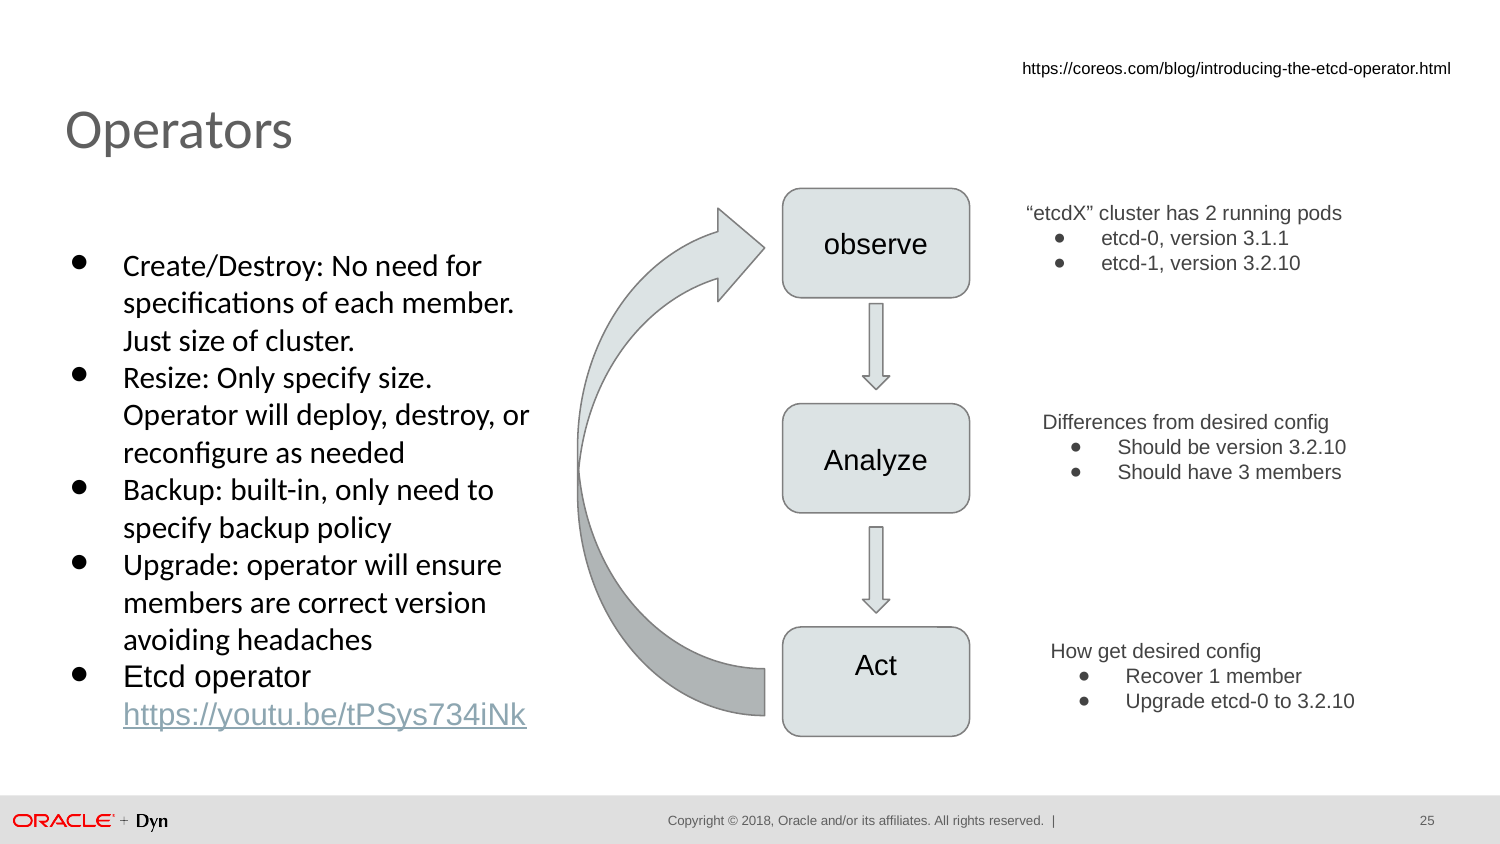

https://coreos.com/blog/introducing-the-etcd-operator.html
# Operators

observe
“etcdX” cluster has 2 running pods
etcd-0, version 3.1.1
etcd-1, version 3.2.10

Create/Destroy: No need for specifications of each member. Just size of cluster.
Resize: Only specify size. Operator will deploy, destroy, or reconfigure as needed
Backup: built-in, only need to specify backup policy
Upgrade: operator will ensure members are correct version avoiding headaches
Etcd operator https://youtu.be/tPSys734iNk

Differences from desired config
Should be version 3.2.10
Should have 3 members
Analyze

How get desired config
Recover 1 member
Upgrade etcd-0 to 3.2.10
Act

25